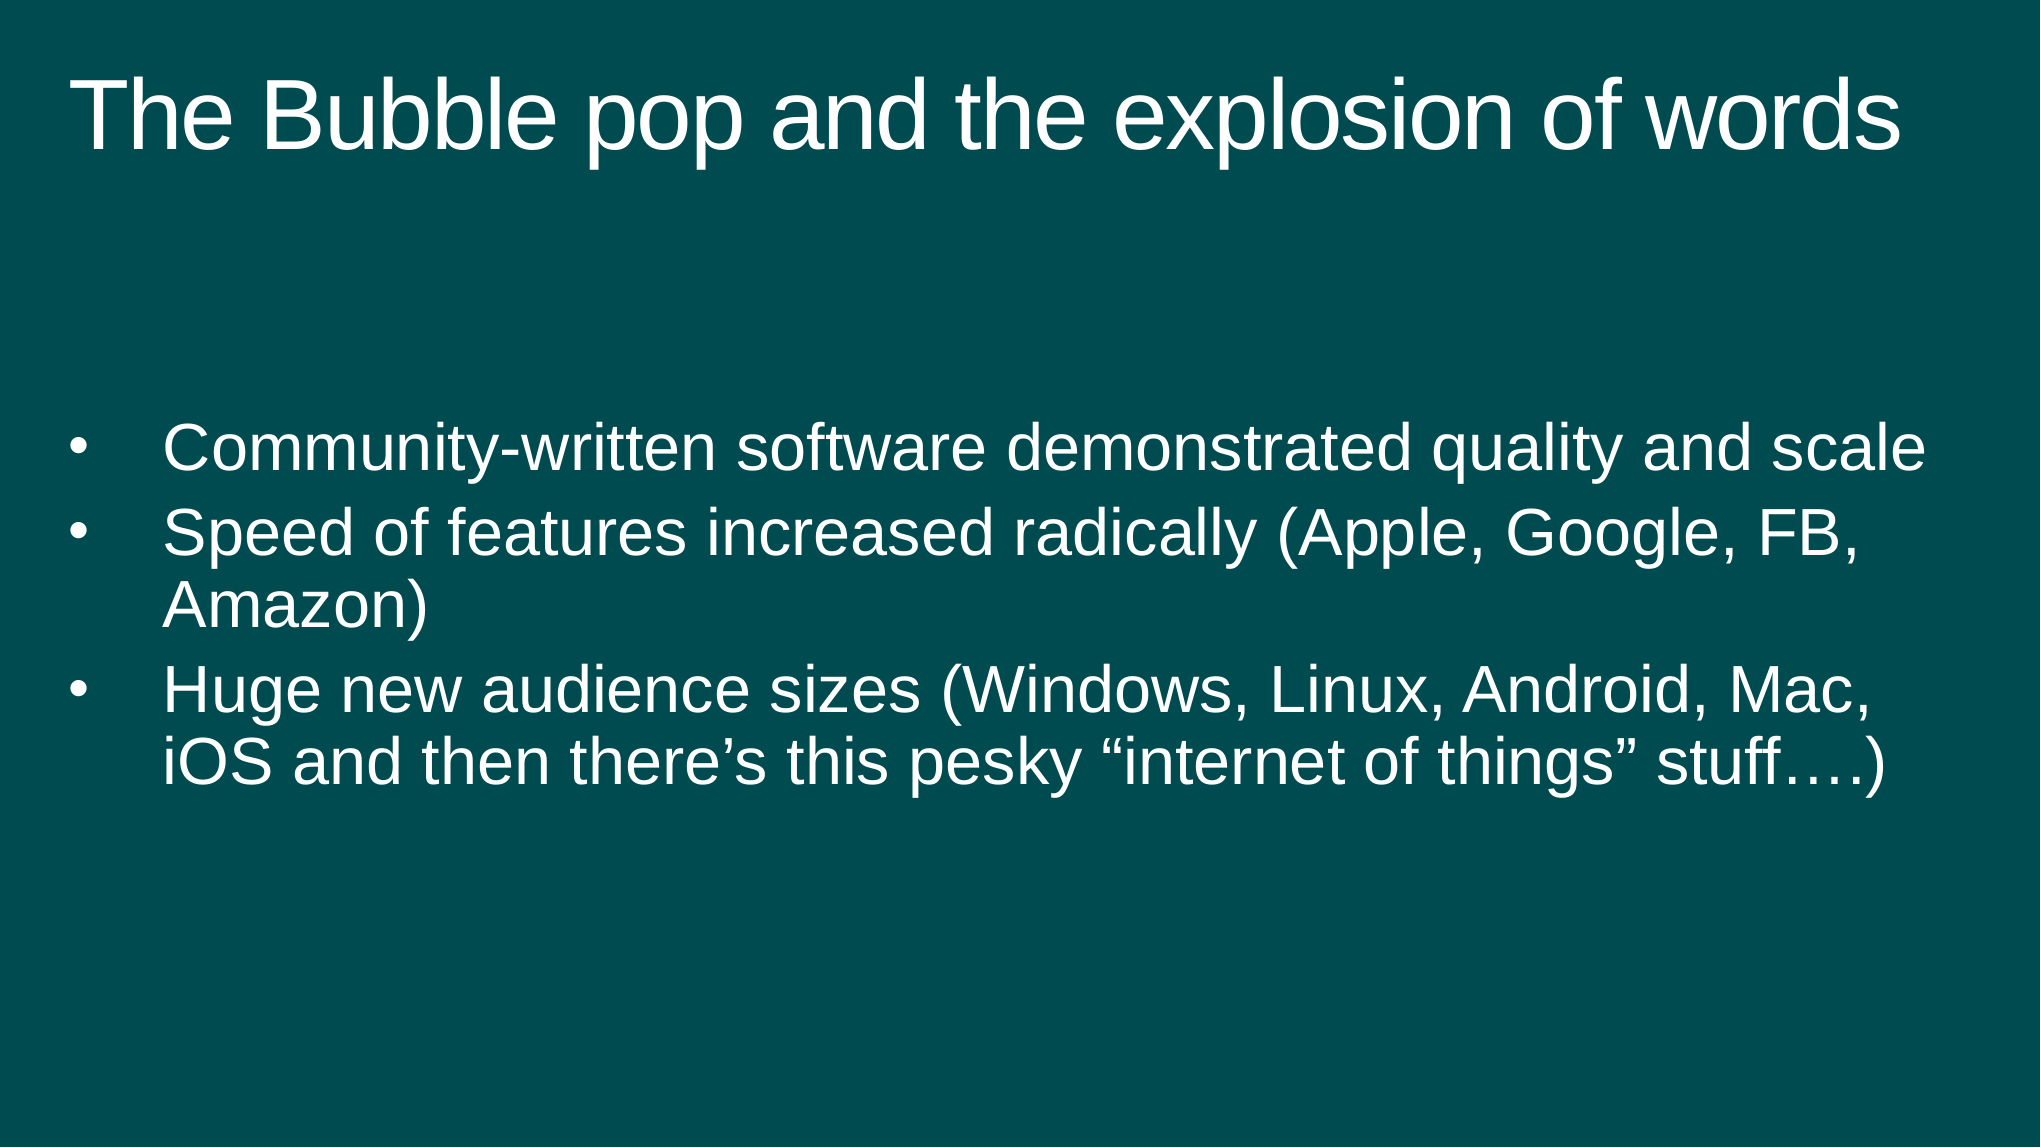

# The Bubble pop and the explosion of words
Community-written software demonstrated quality and scale
Speed of features increased radically (Apple, Google, FB, Amazon)
Huge new audience sizes (Windows, Linux, Android, Mac, iOS and then there’s this pesky “internet of things” stuff….)